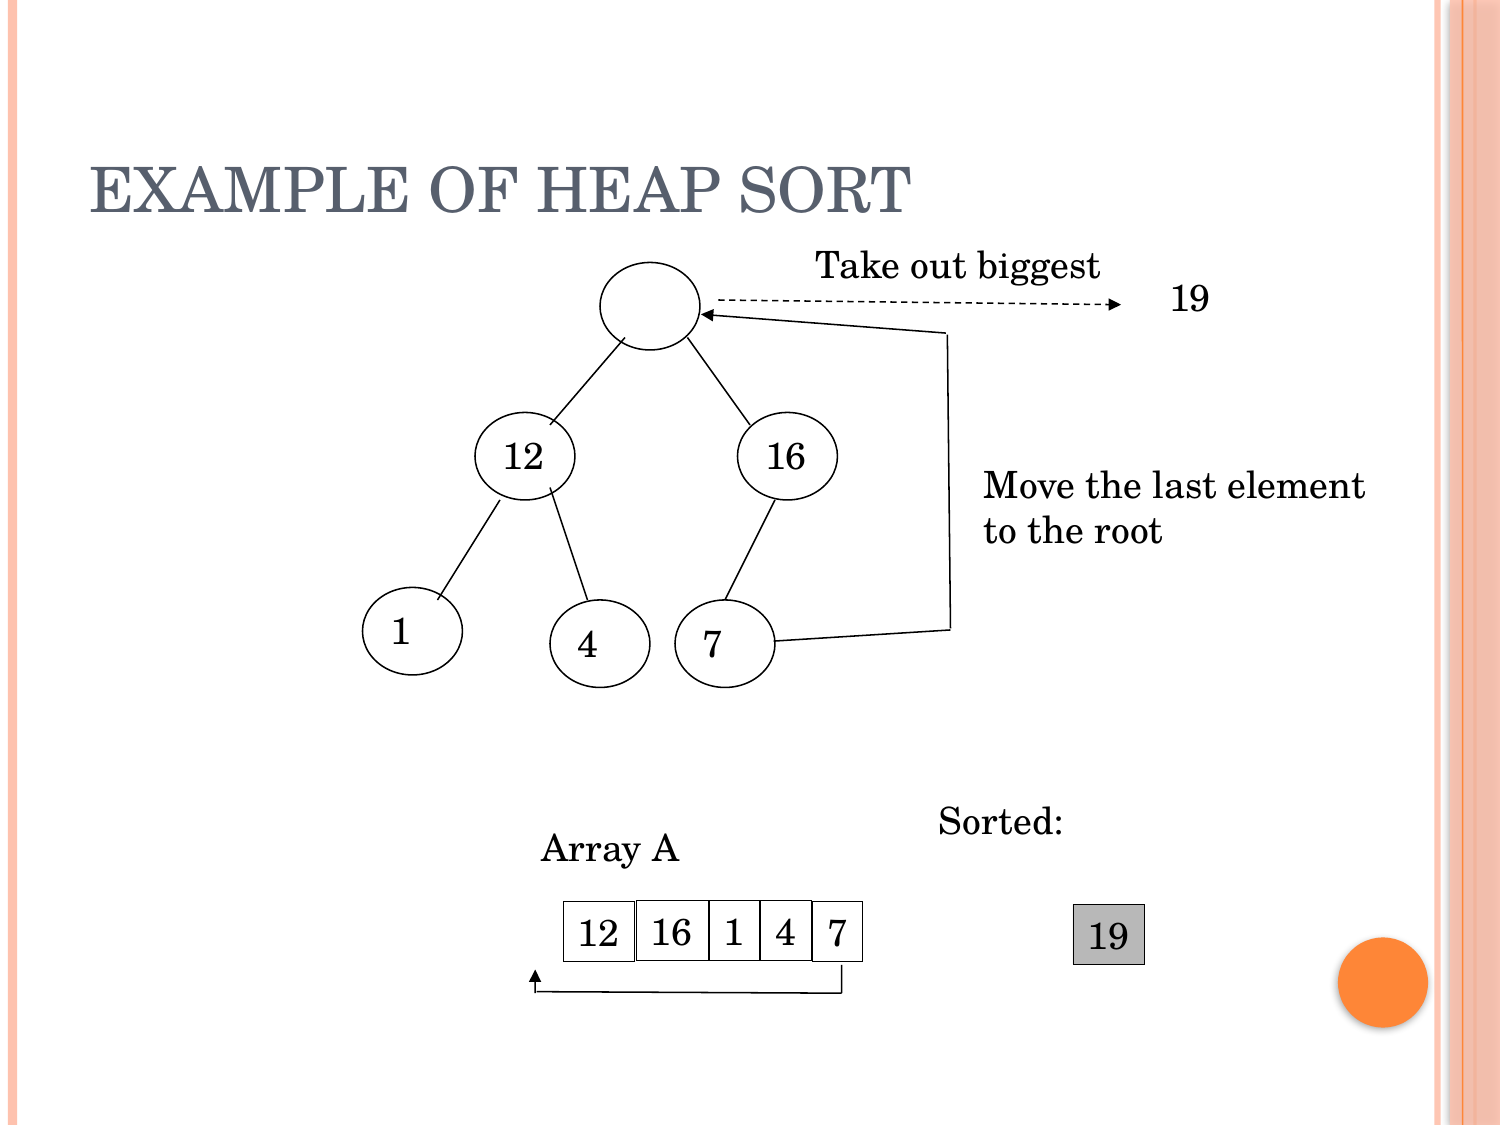

# Example of Heap Sort
Take out biggest

19

12
16
Move the last element
to the root

1

4
7

Sorted:
Array A
4
1
16
12
7
19